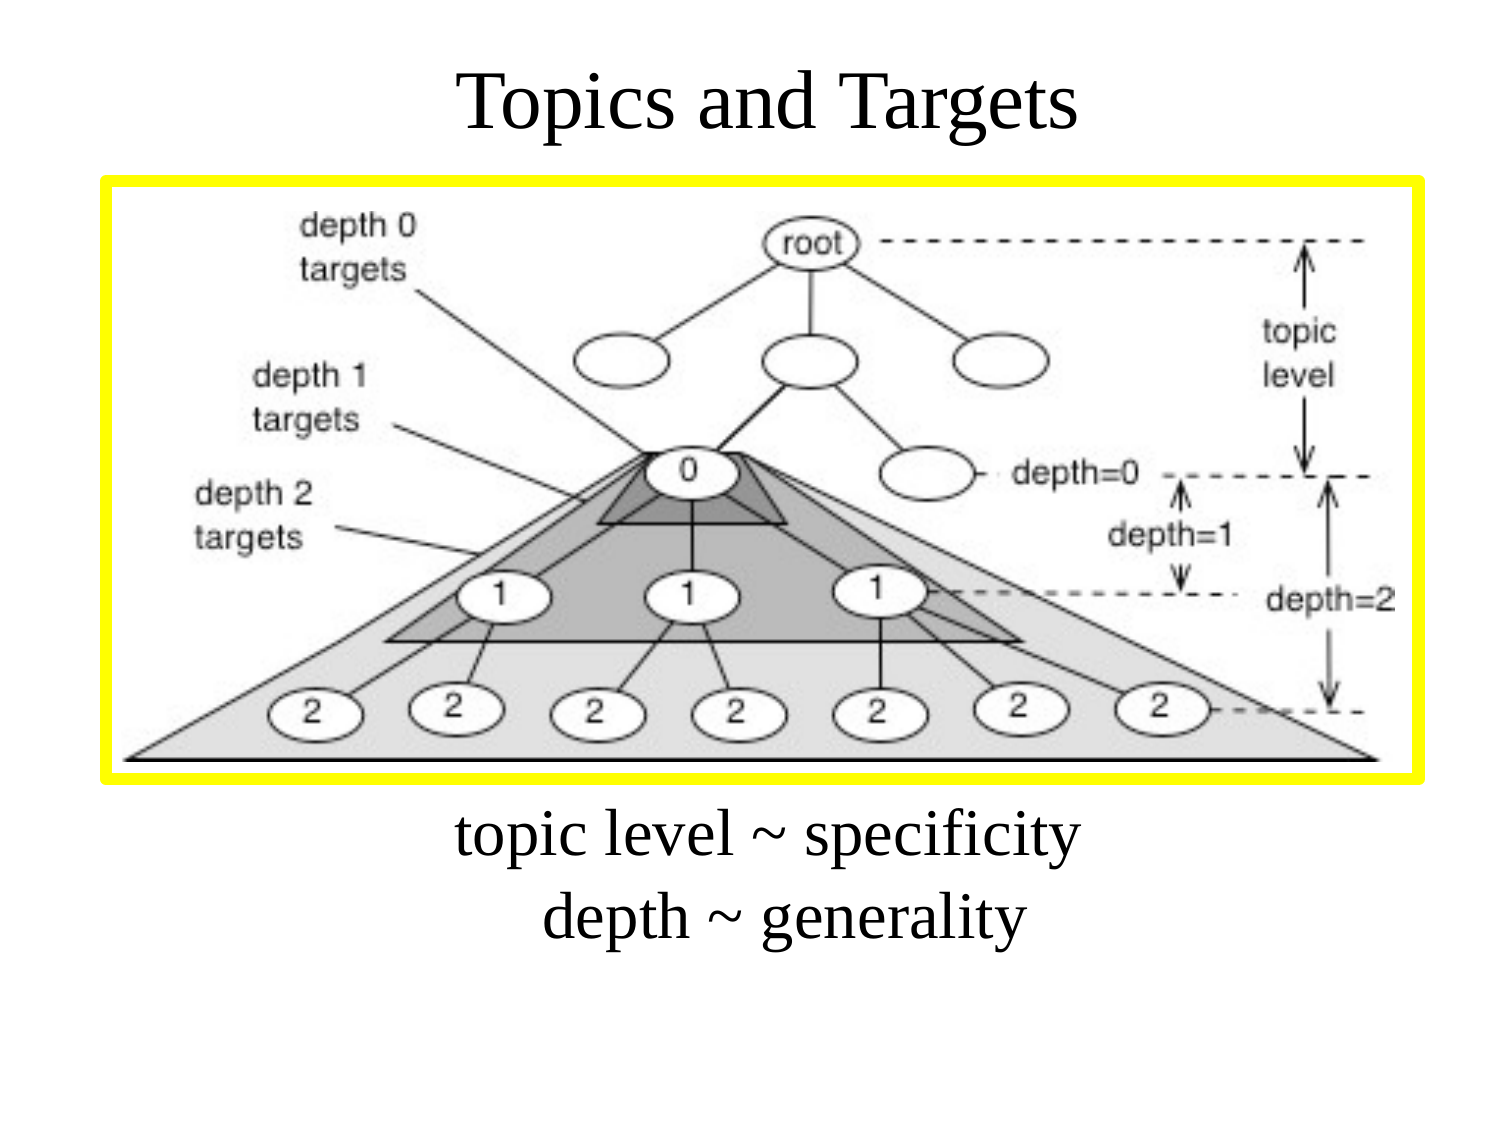

# Topics and Targets

topic level ~ specificity  depth ~ generality